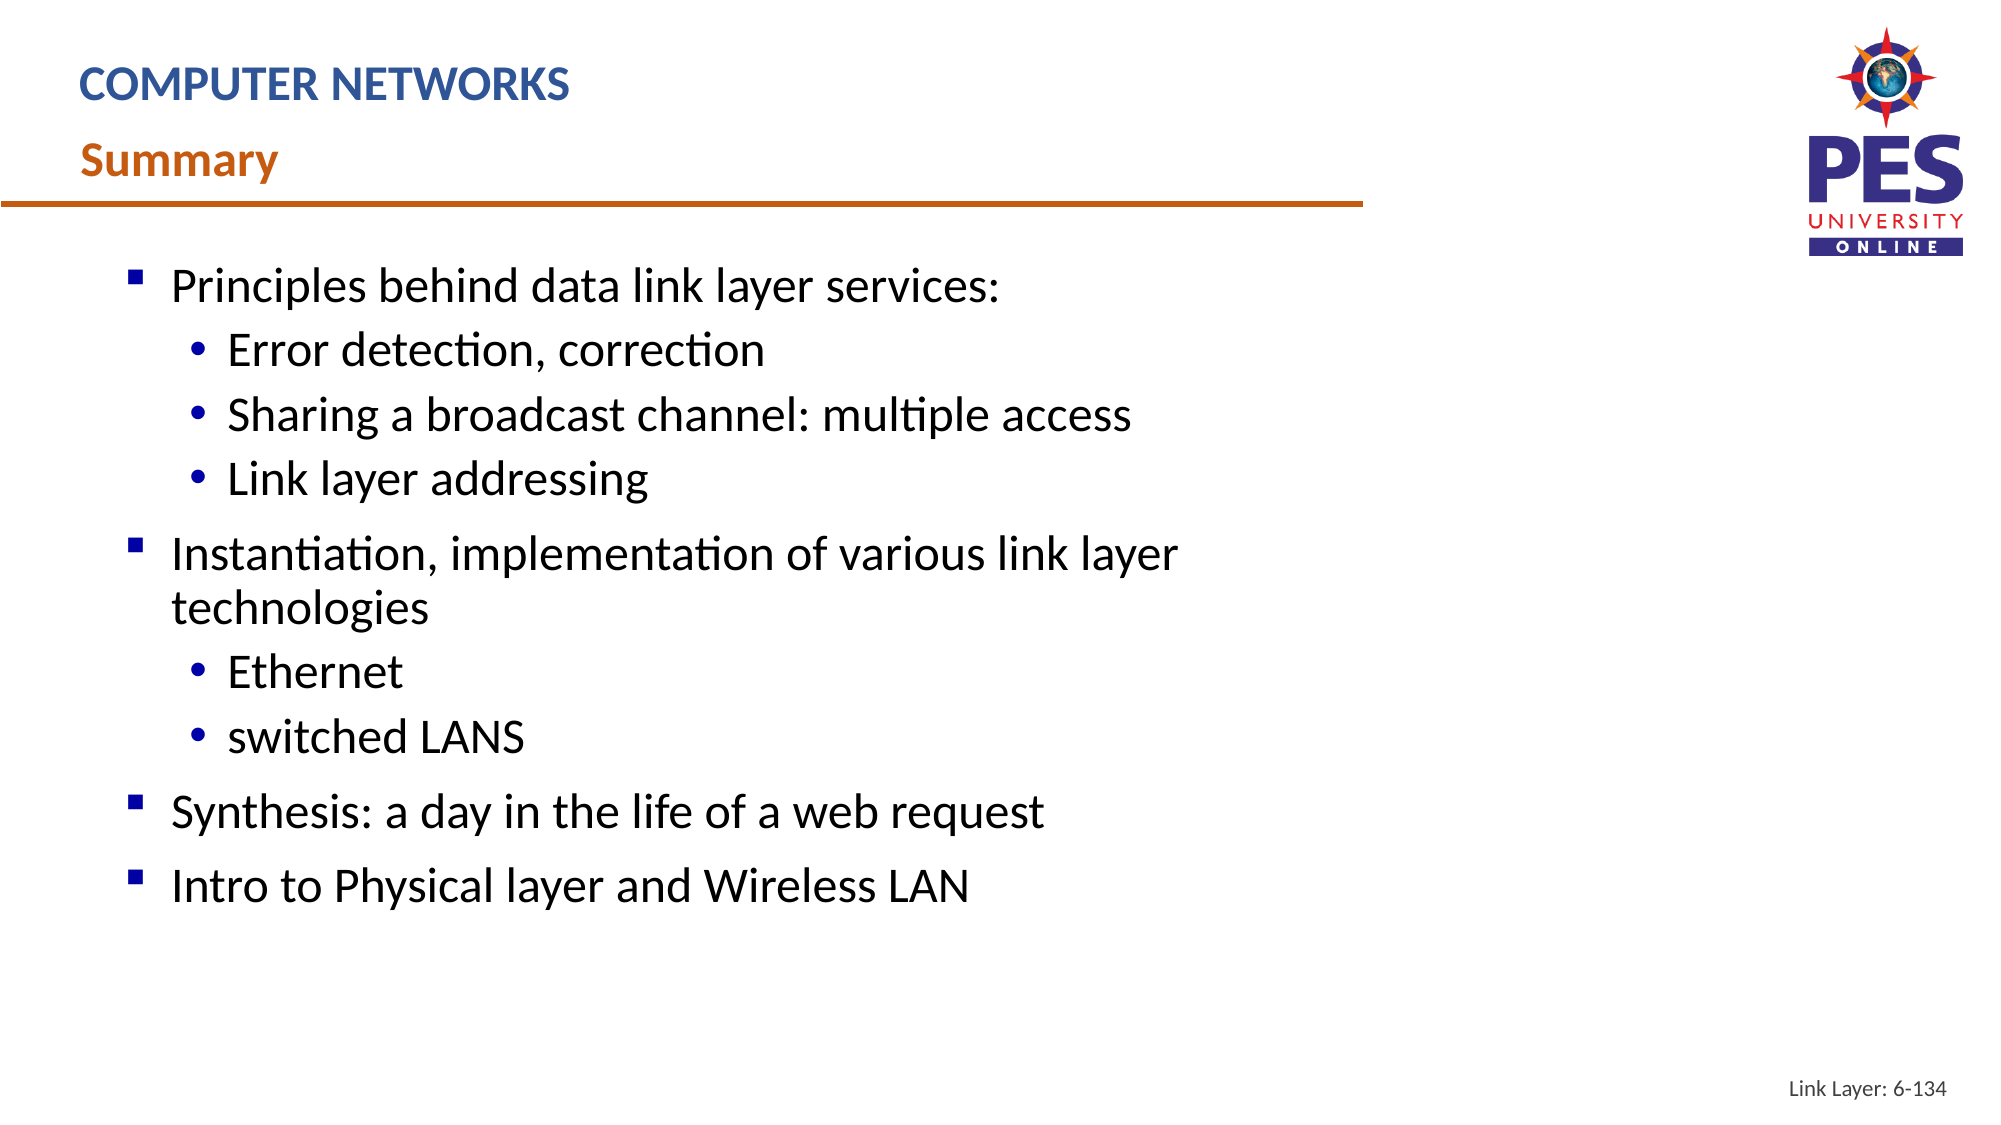

COMPUTER NETWORKS
Summary
Principles behind data link layer services:
Error detection, correction
Sharing a broadcast channel: multiple access
Link layer addressing
Instantiation, implementation of various link layer technologies
Ethernet
switched LANS
Synthesis: a day in the life of a web request
Intro to Physical layer and Wireless LAN
Link Layer: 6-134